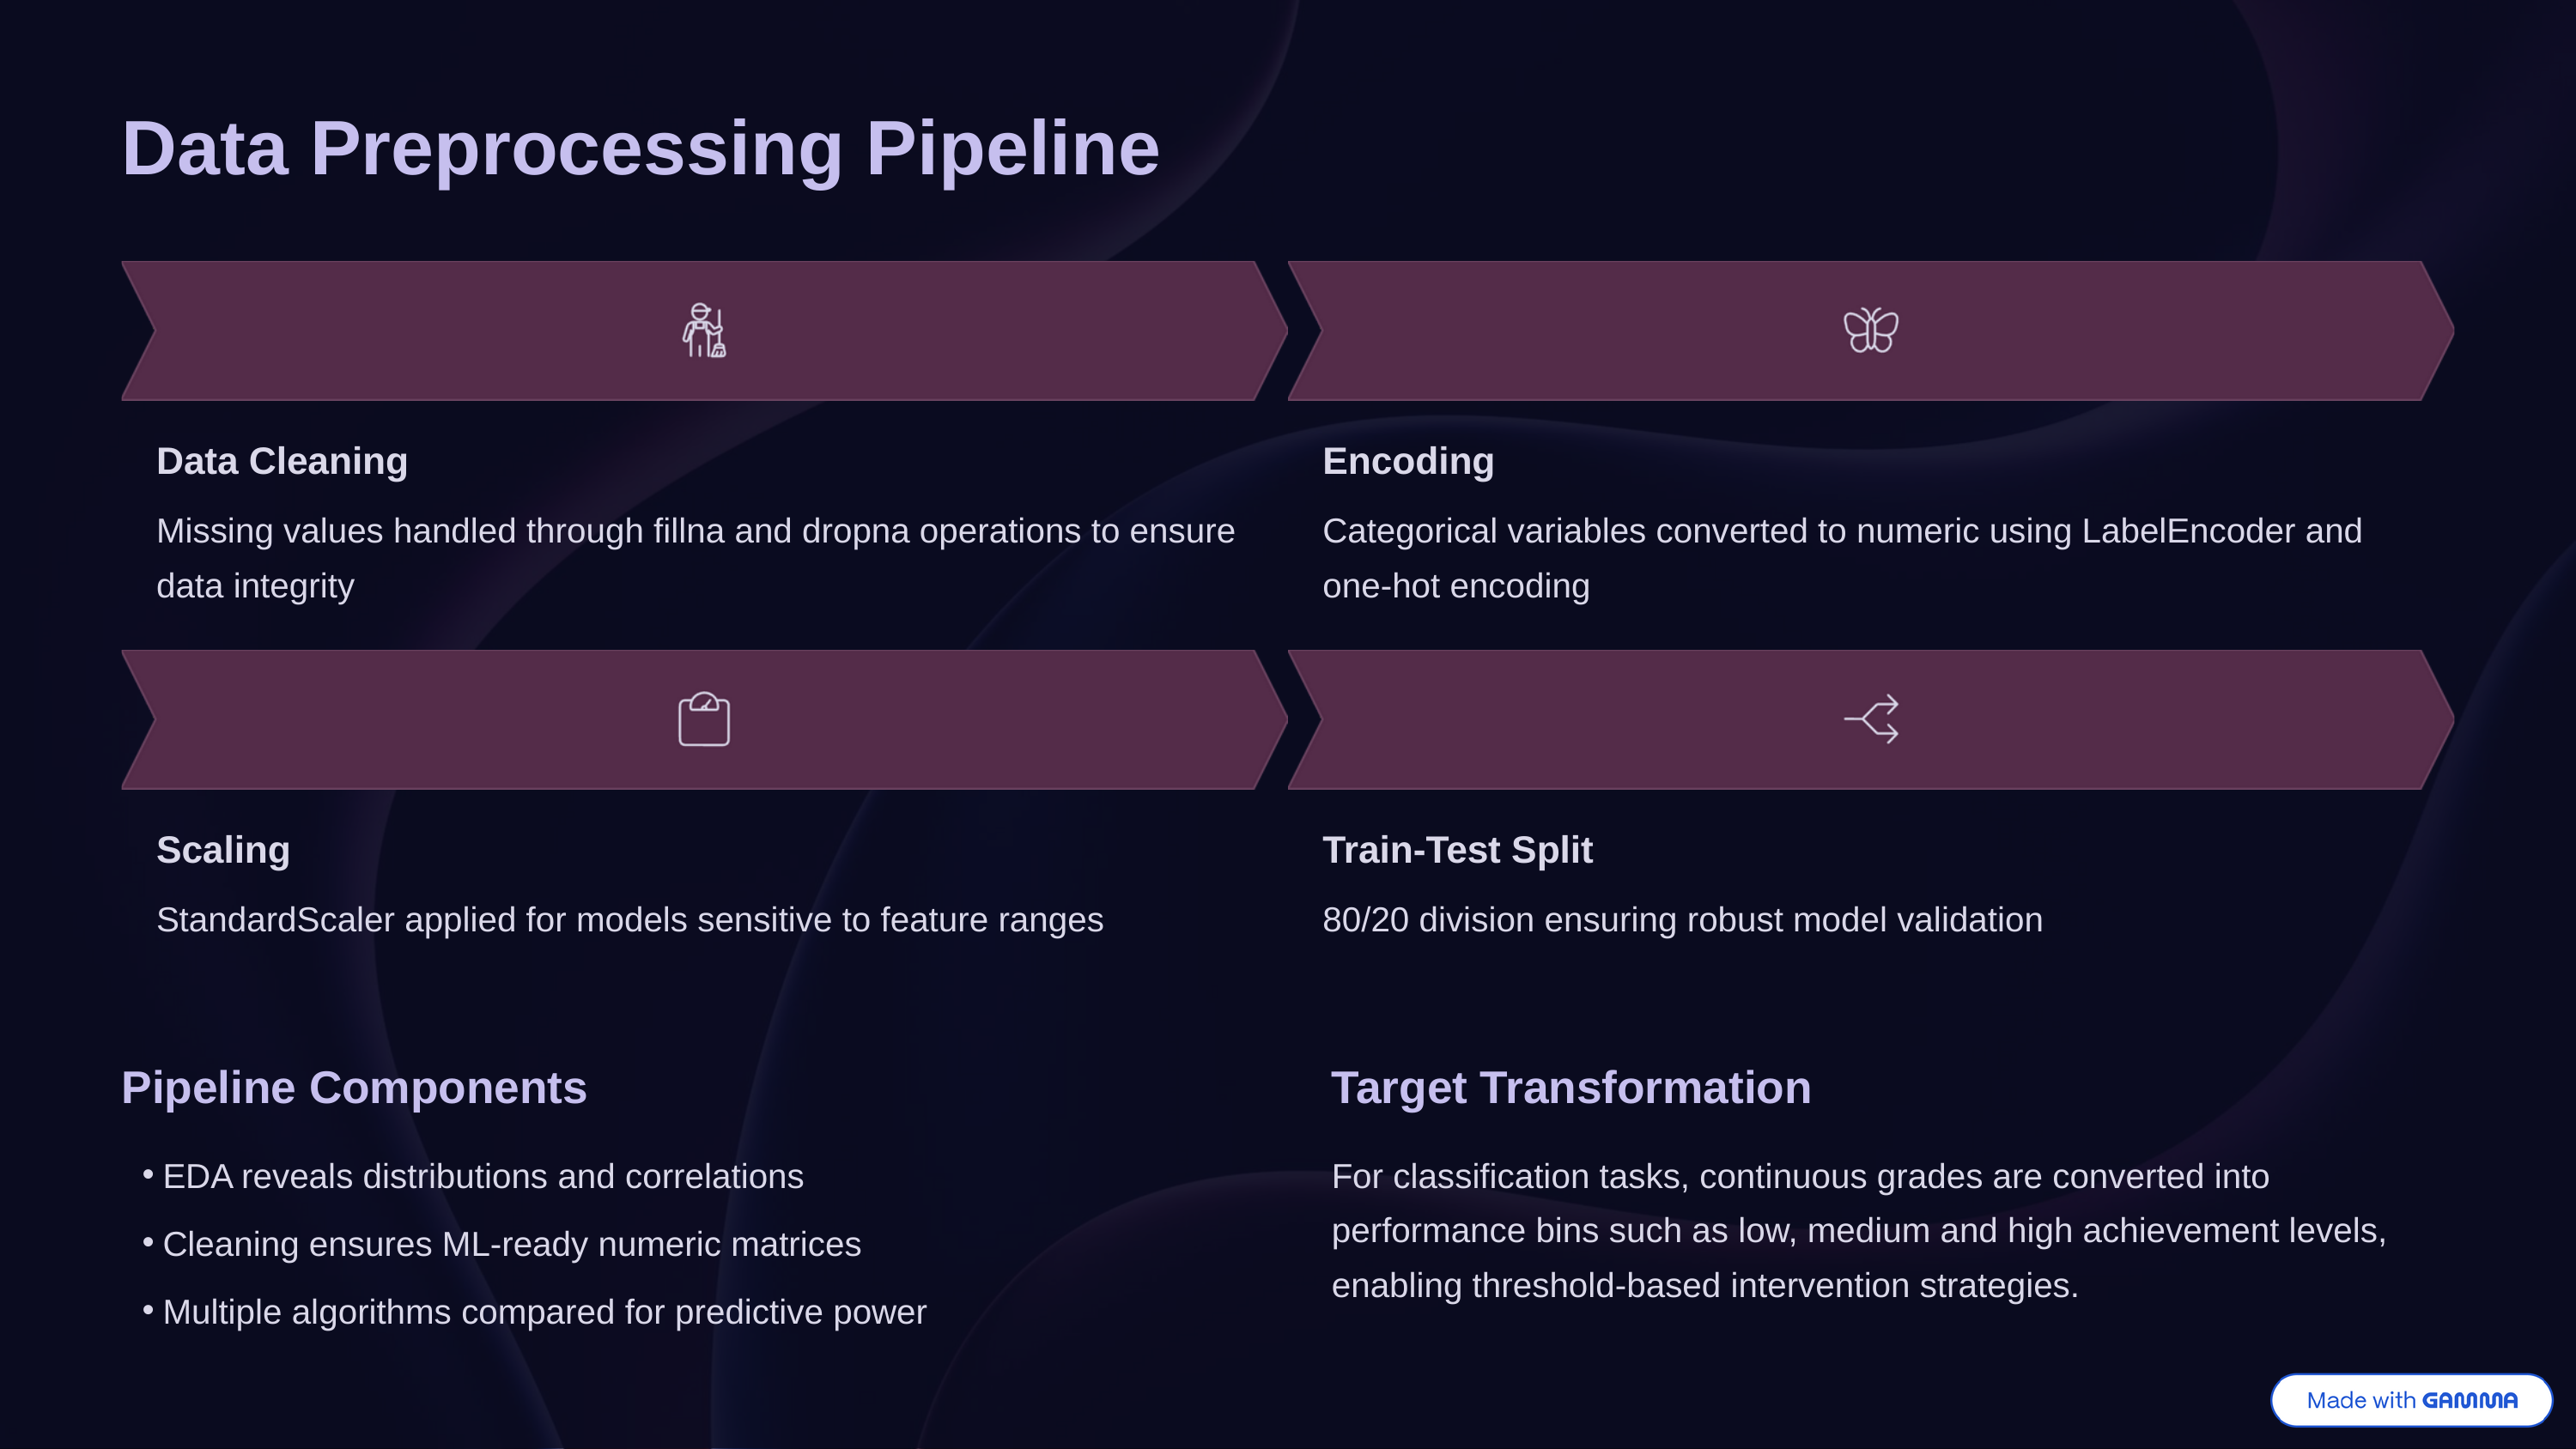

Data Preprocessing Pipeline

Data Cleaning
Encoding
Missing values handled through fillna and dropna operations to ensure data integrity
Categorical variables converted to numeric using LabelEncoder and one-hot encoding

Scaling
Train-Test Split
StandardScaler applied for models sensitive to feature ranges
80/20 division ensuring robust model validation
Pipeline Components
Target Transformation
EDA reveals distributions and correlations
For classification tasks, continuous grades are converted into performance bins such as low, medium and high achievement levels, enabling threshold-based intervention strategies.
Cleaning ensures ML-ready numeric matrices
Multiple algorithms compared for predictive power